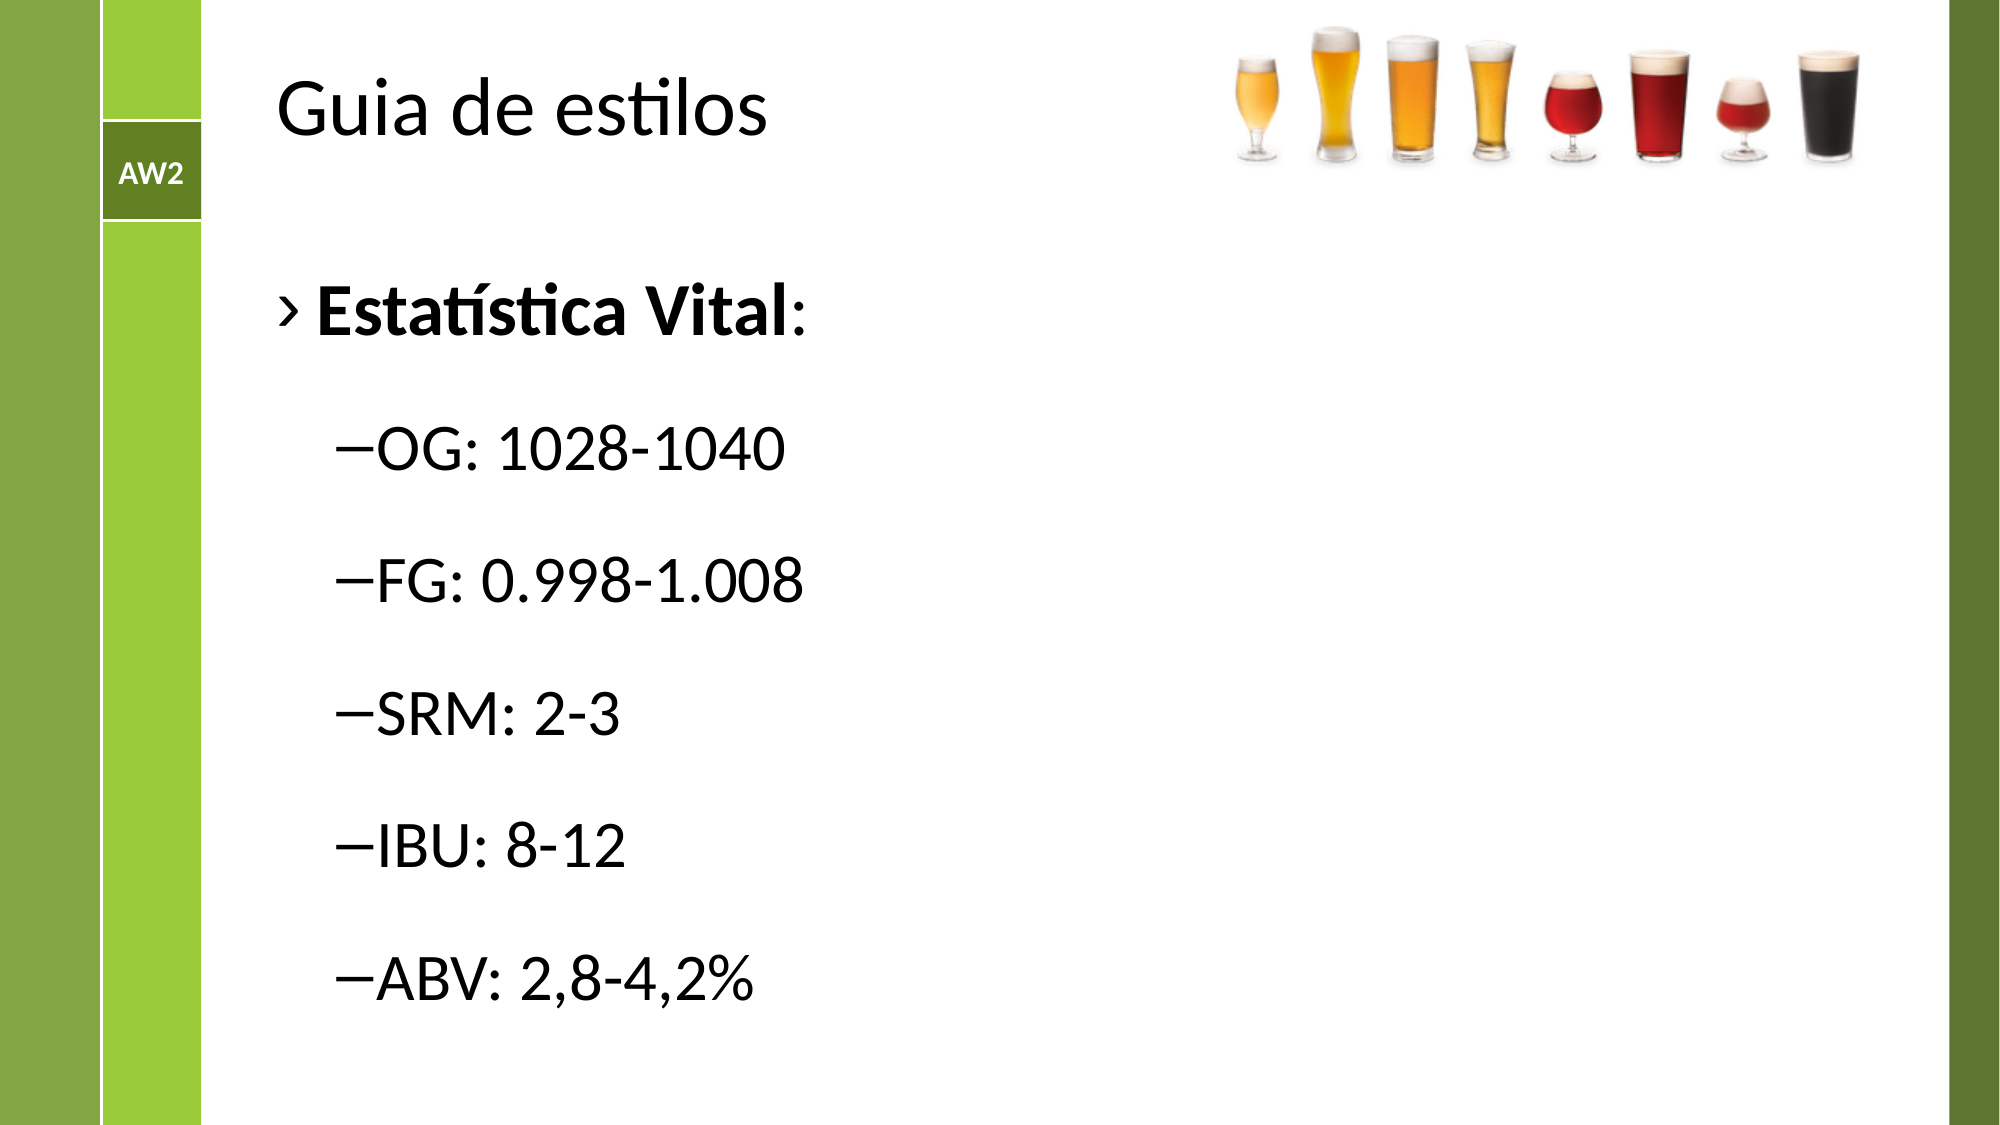

# Guia de estilos
Estatística Vital:
OG: 1028-1040
FG: 0.998-1.008
SRM: 2-3
IBU: 8-12
ABV: 2,8-4,2%